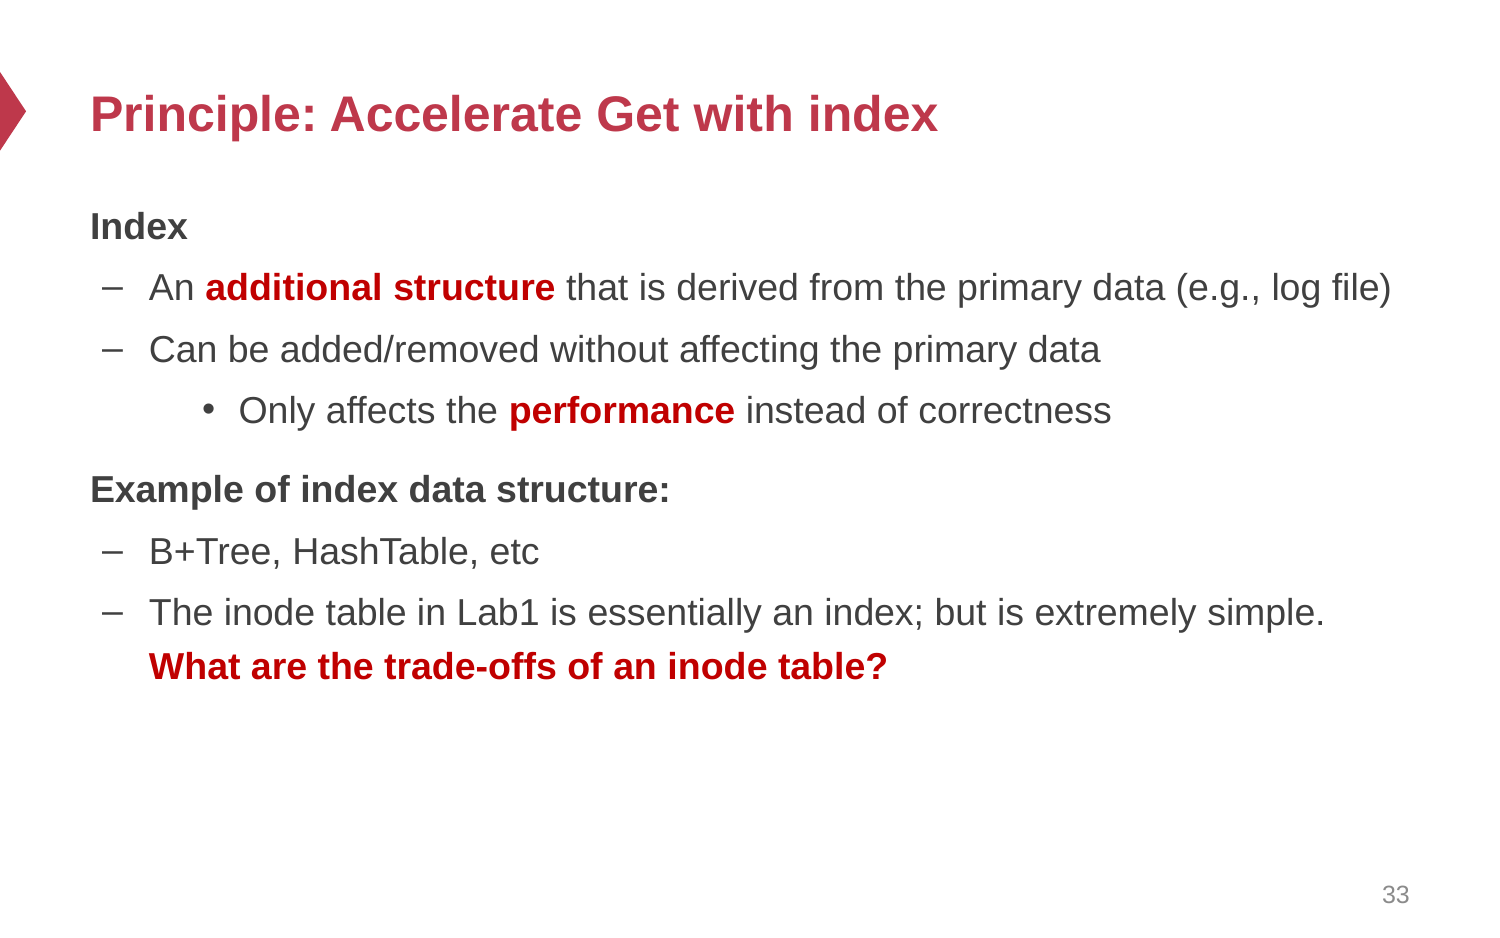

# Principle: Accelerate Get with index
Index
An additional structure that is derived from the primary data (e.g., log file)
Can be added/removed without affecting the primary data
Only affects the performance instead of correctness
Example of index data structure:
B+Tree, HashTable, etc
The inode table in Lab1 is essentially an index; but is extremely simple. What are the trade-offs of an inode table?
33